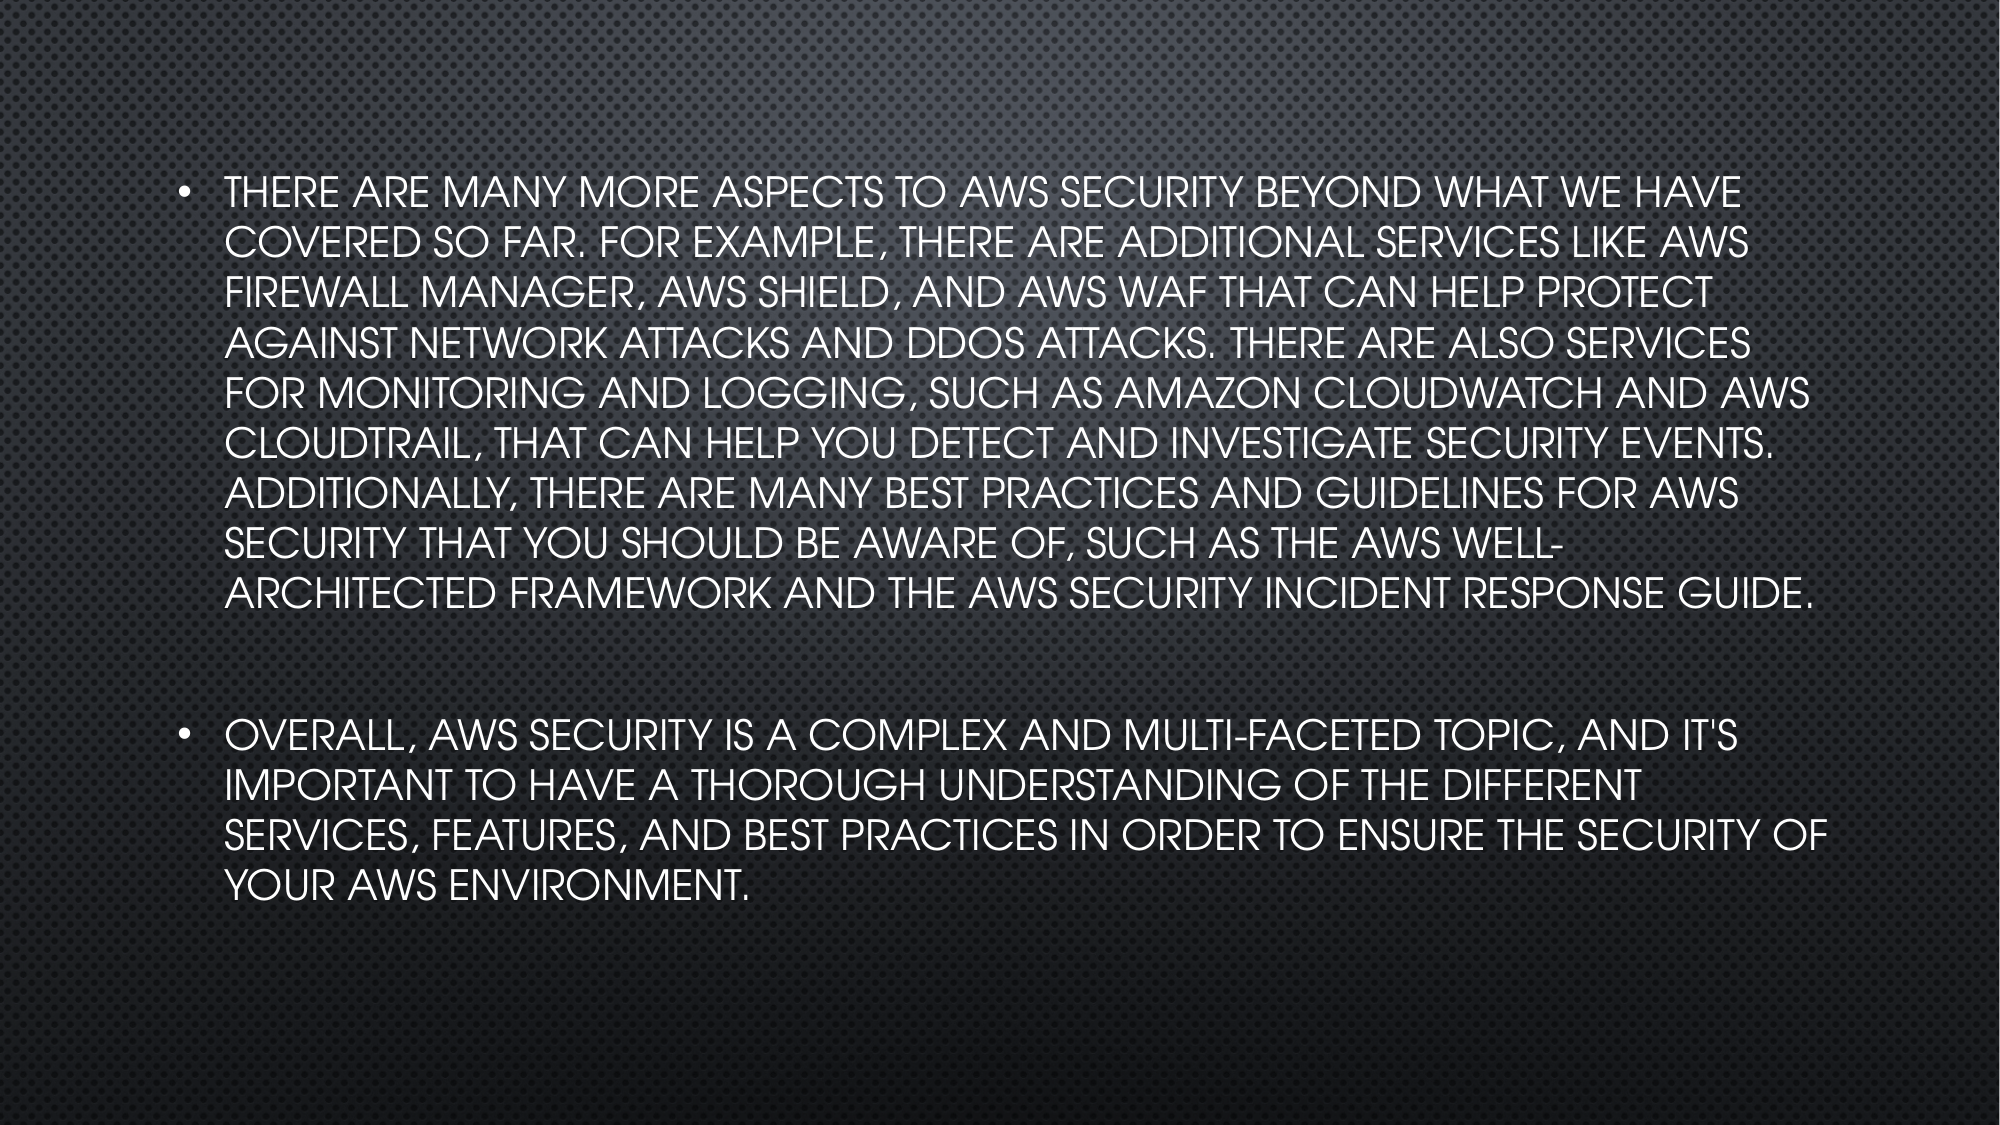

There are many more aspects to AWS security beyond what we have covered so far. For example, there are additional services like AWS Firewall Manager, AWS Shield, and AWS WAF that can help protect against network attacks and DDoS attacks. There are also services for monitoring and logging, such as Amazon CloudWatch and AWS CloudTrail, that can help you detect and investigate security events. Additionally, there are many best practices and guidelines for AWS security that you should be aware of, such as the AWS Well-Architected Framework and the AWS Security Incident Response Guide.

Overall, AWS security is a complex and multi-faceted topic, and it's important to have a thorough understanding of the different services, features, and best practices in order to ensure the security of your AWS environment.
#